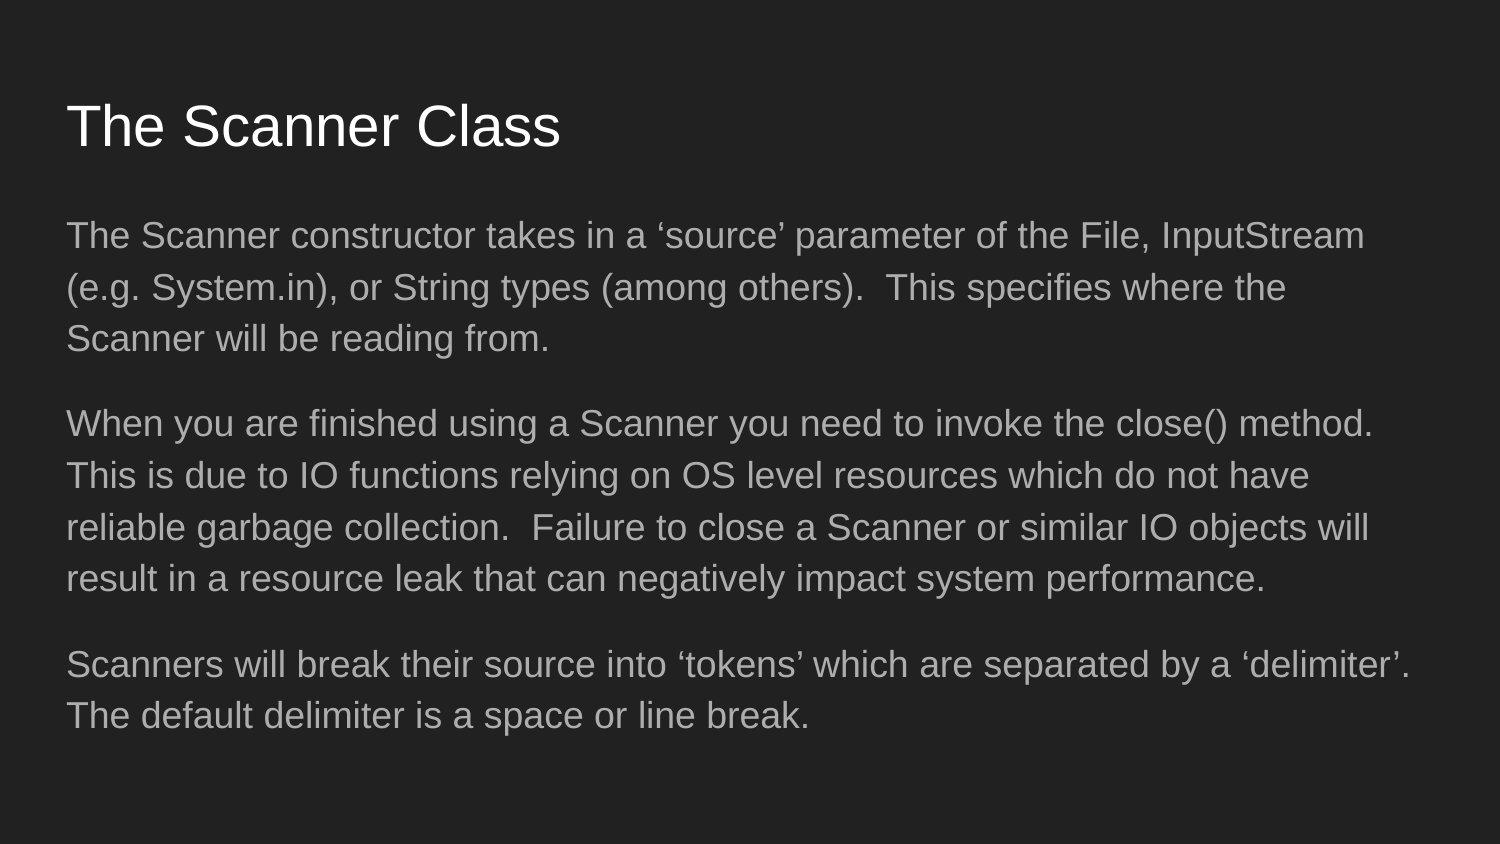

# The Scanner Class
The Scanner constructor takes in a ‘source’ parameter of the File, InputStream (e.g. System.in), or String types (among others).  This specifies where the Scanner will be reading from.
When you are finished using a Scanner you need to invoke the close() method.  This is due to IO functions relying on OS level resources which do not have reliable garbage collection.  Failure to close a Scanner or similar IO objects will result in a resource leak that can negatively impact system performance.
Scanners will break their source into ‘tokens’ which are separated by a ‘delimiter’.  The default delimiter is a space or line break.